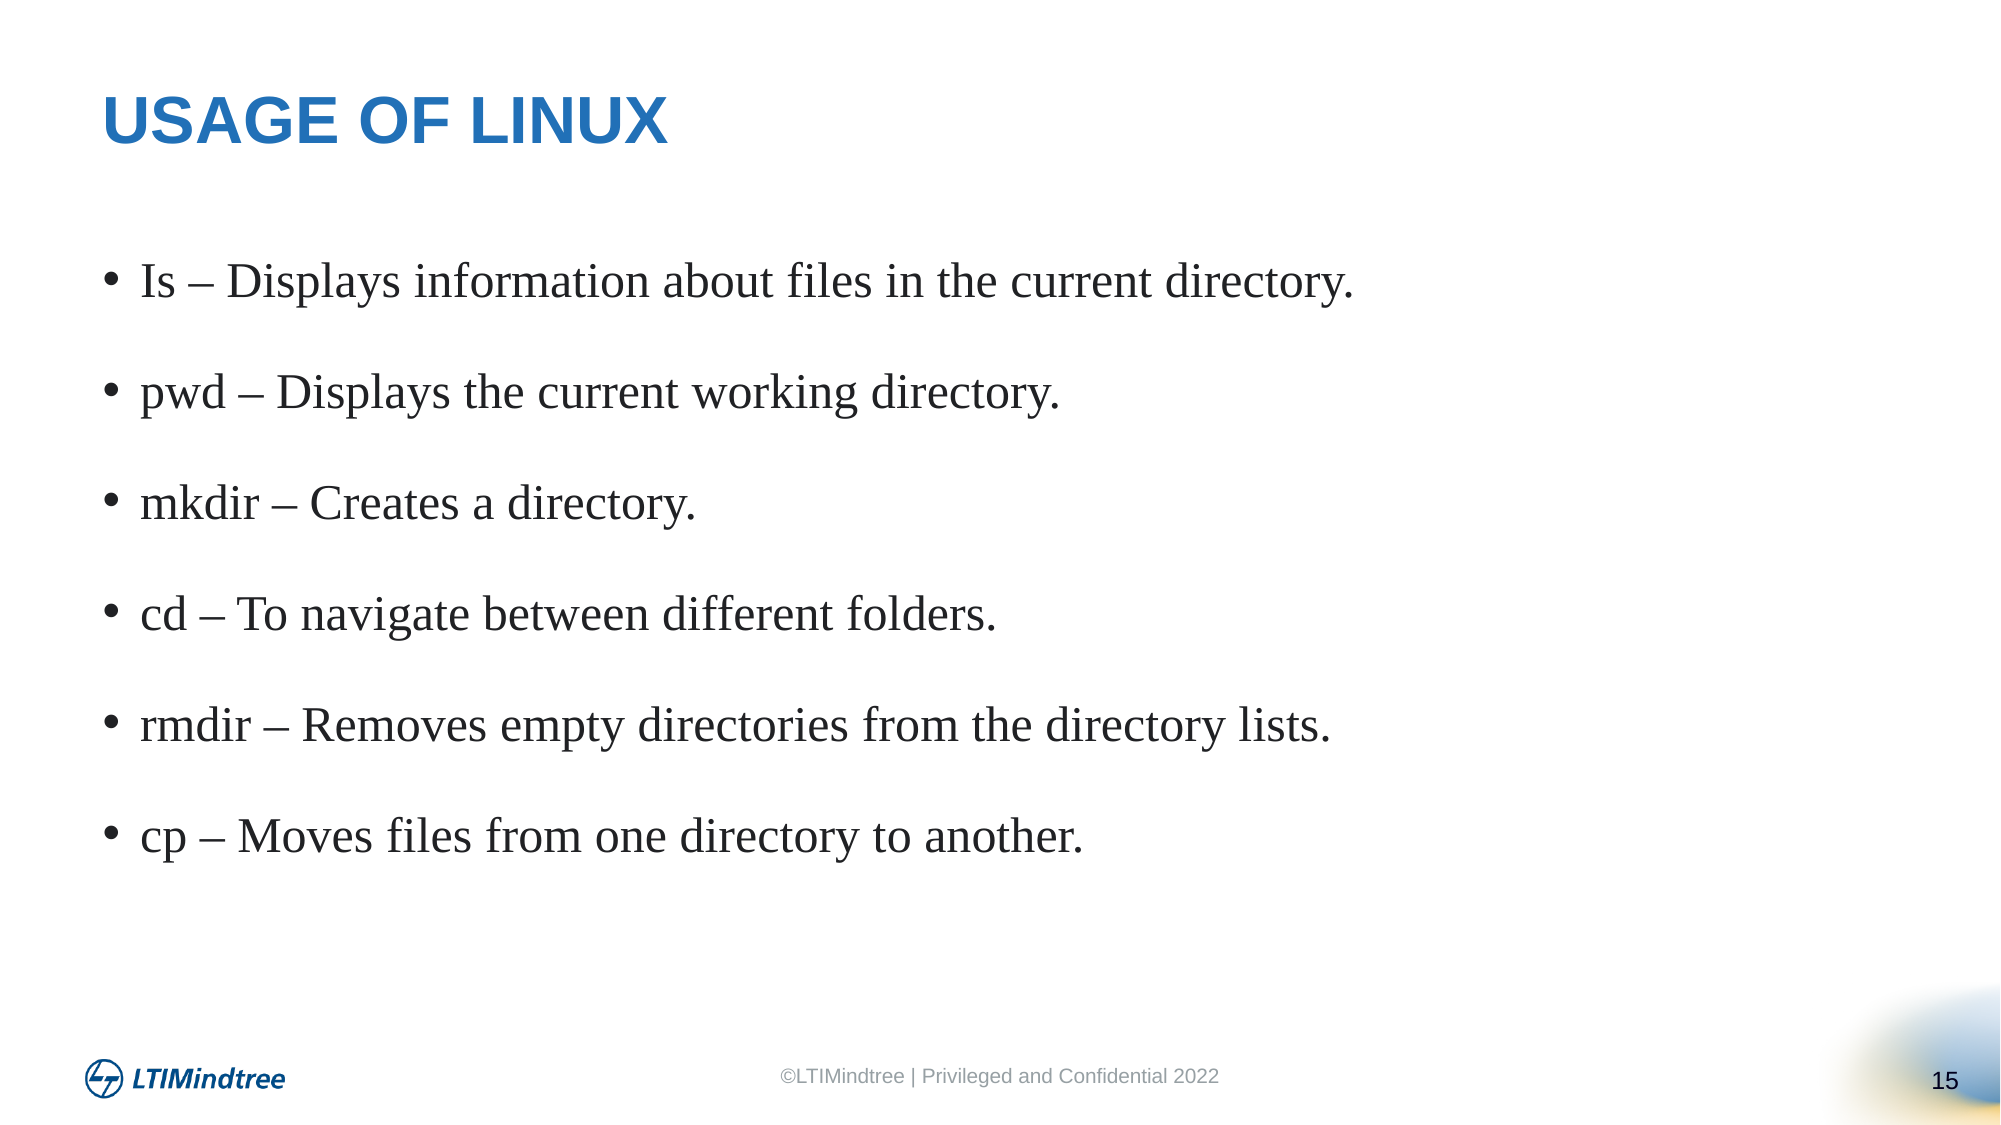

USAGE OF LINUX
Is – Displays information about files in the current directory.
pwd – Displays the current working directory.
mkdir – Creates a directory.
cd – To navigate between different folders.
rmdir – Removes empty directories from the directory lists.
cp – Moves files from one directory to another.